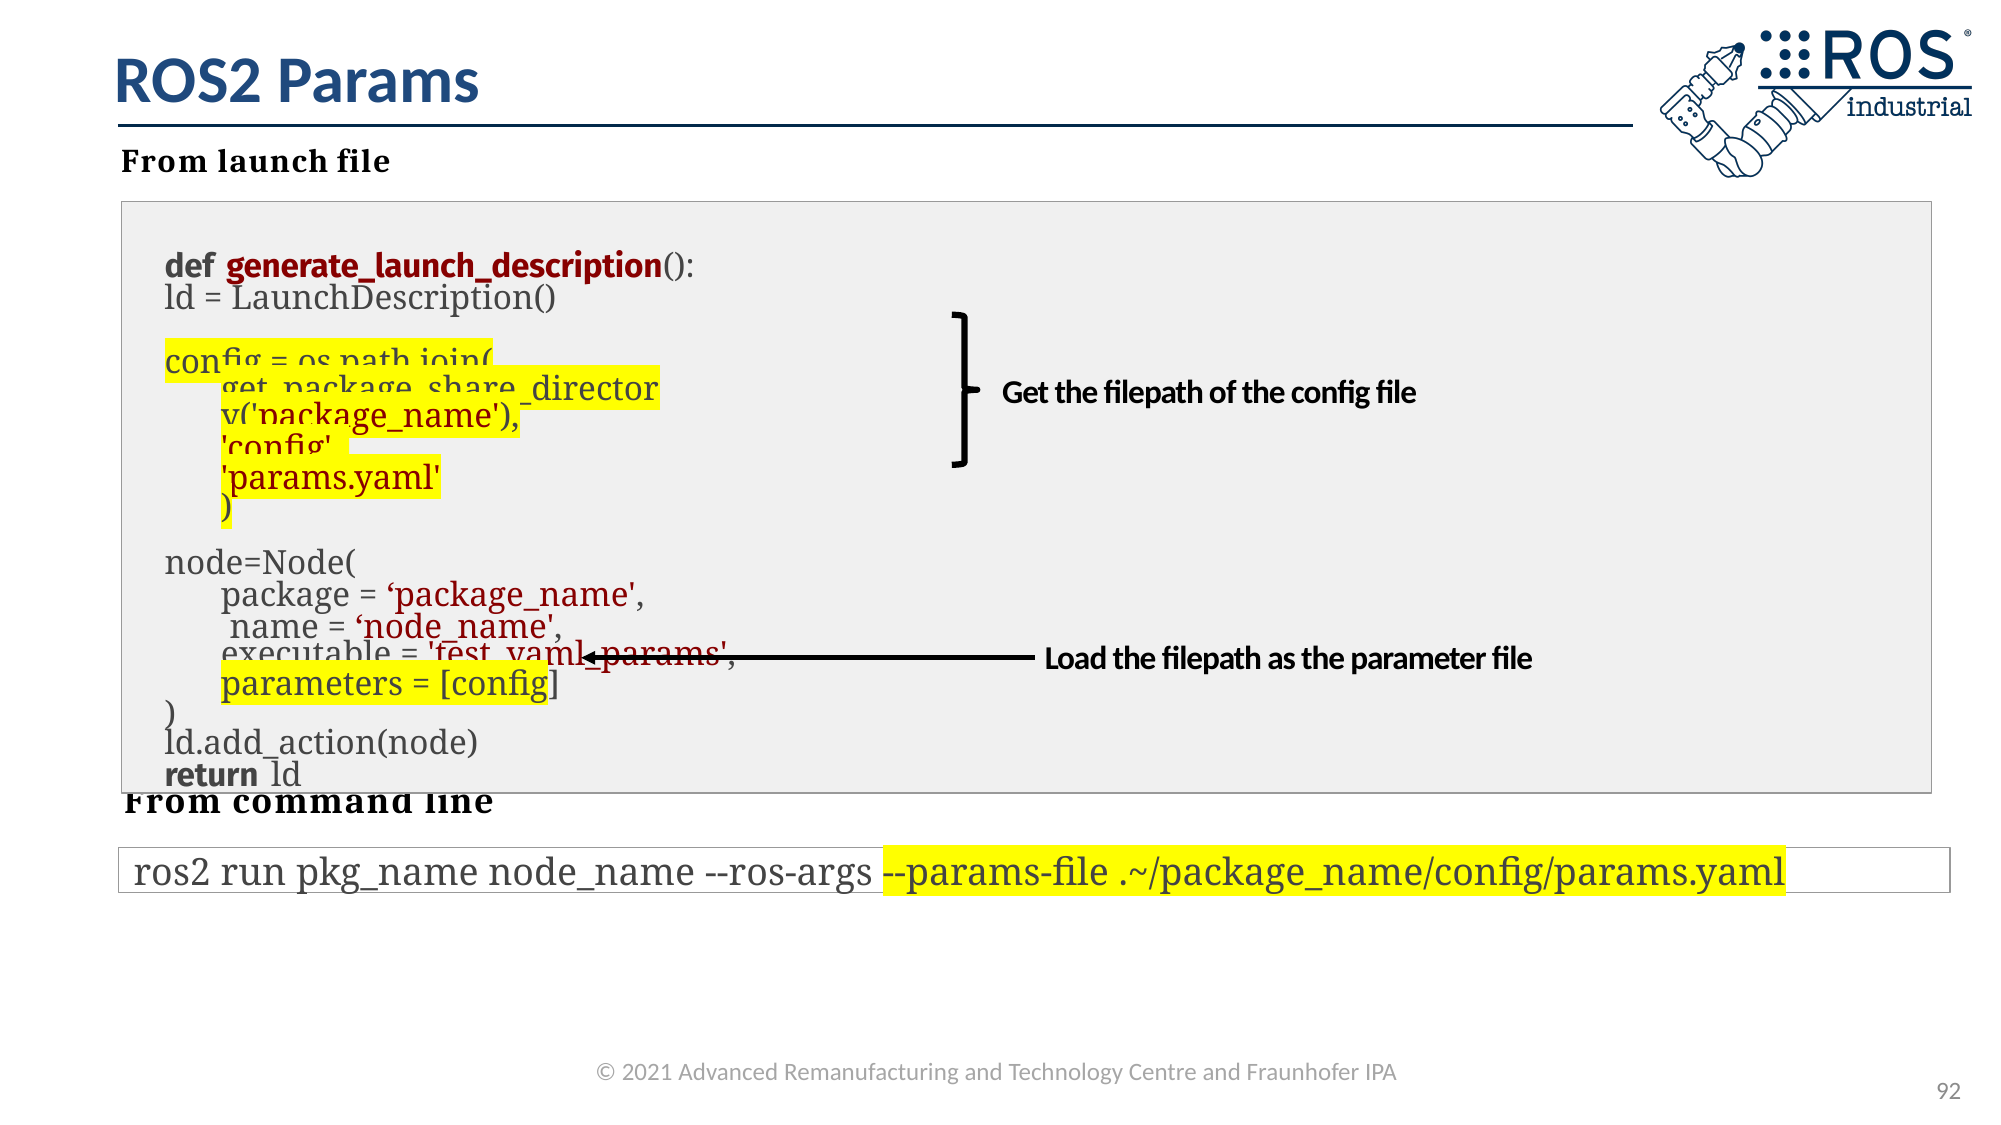

# ROS2 Params
From launch file

def generate_launch_description():
ld = LaunchDescription()

config = os.path.join(
get_package_share_directory('package_name'),
'config',  'params.yaml'
)
node=Node(
package = ‘package_name',
 name = ‘node_name',
executable = 'test_yaml_params',
parameters = [config]
)
ld.add_action(node)
return ld

Get the filepath of the config file
Load the filepath as the parameter file
From command line
ros2 run pkg_name node_name --ros-args --params-file .~/package_name/config/params.yaml
92